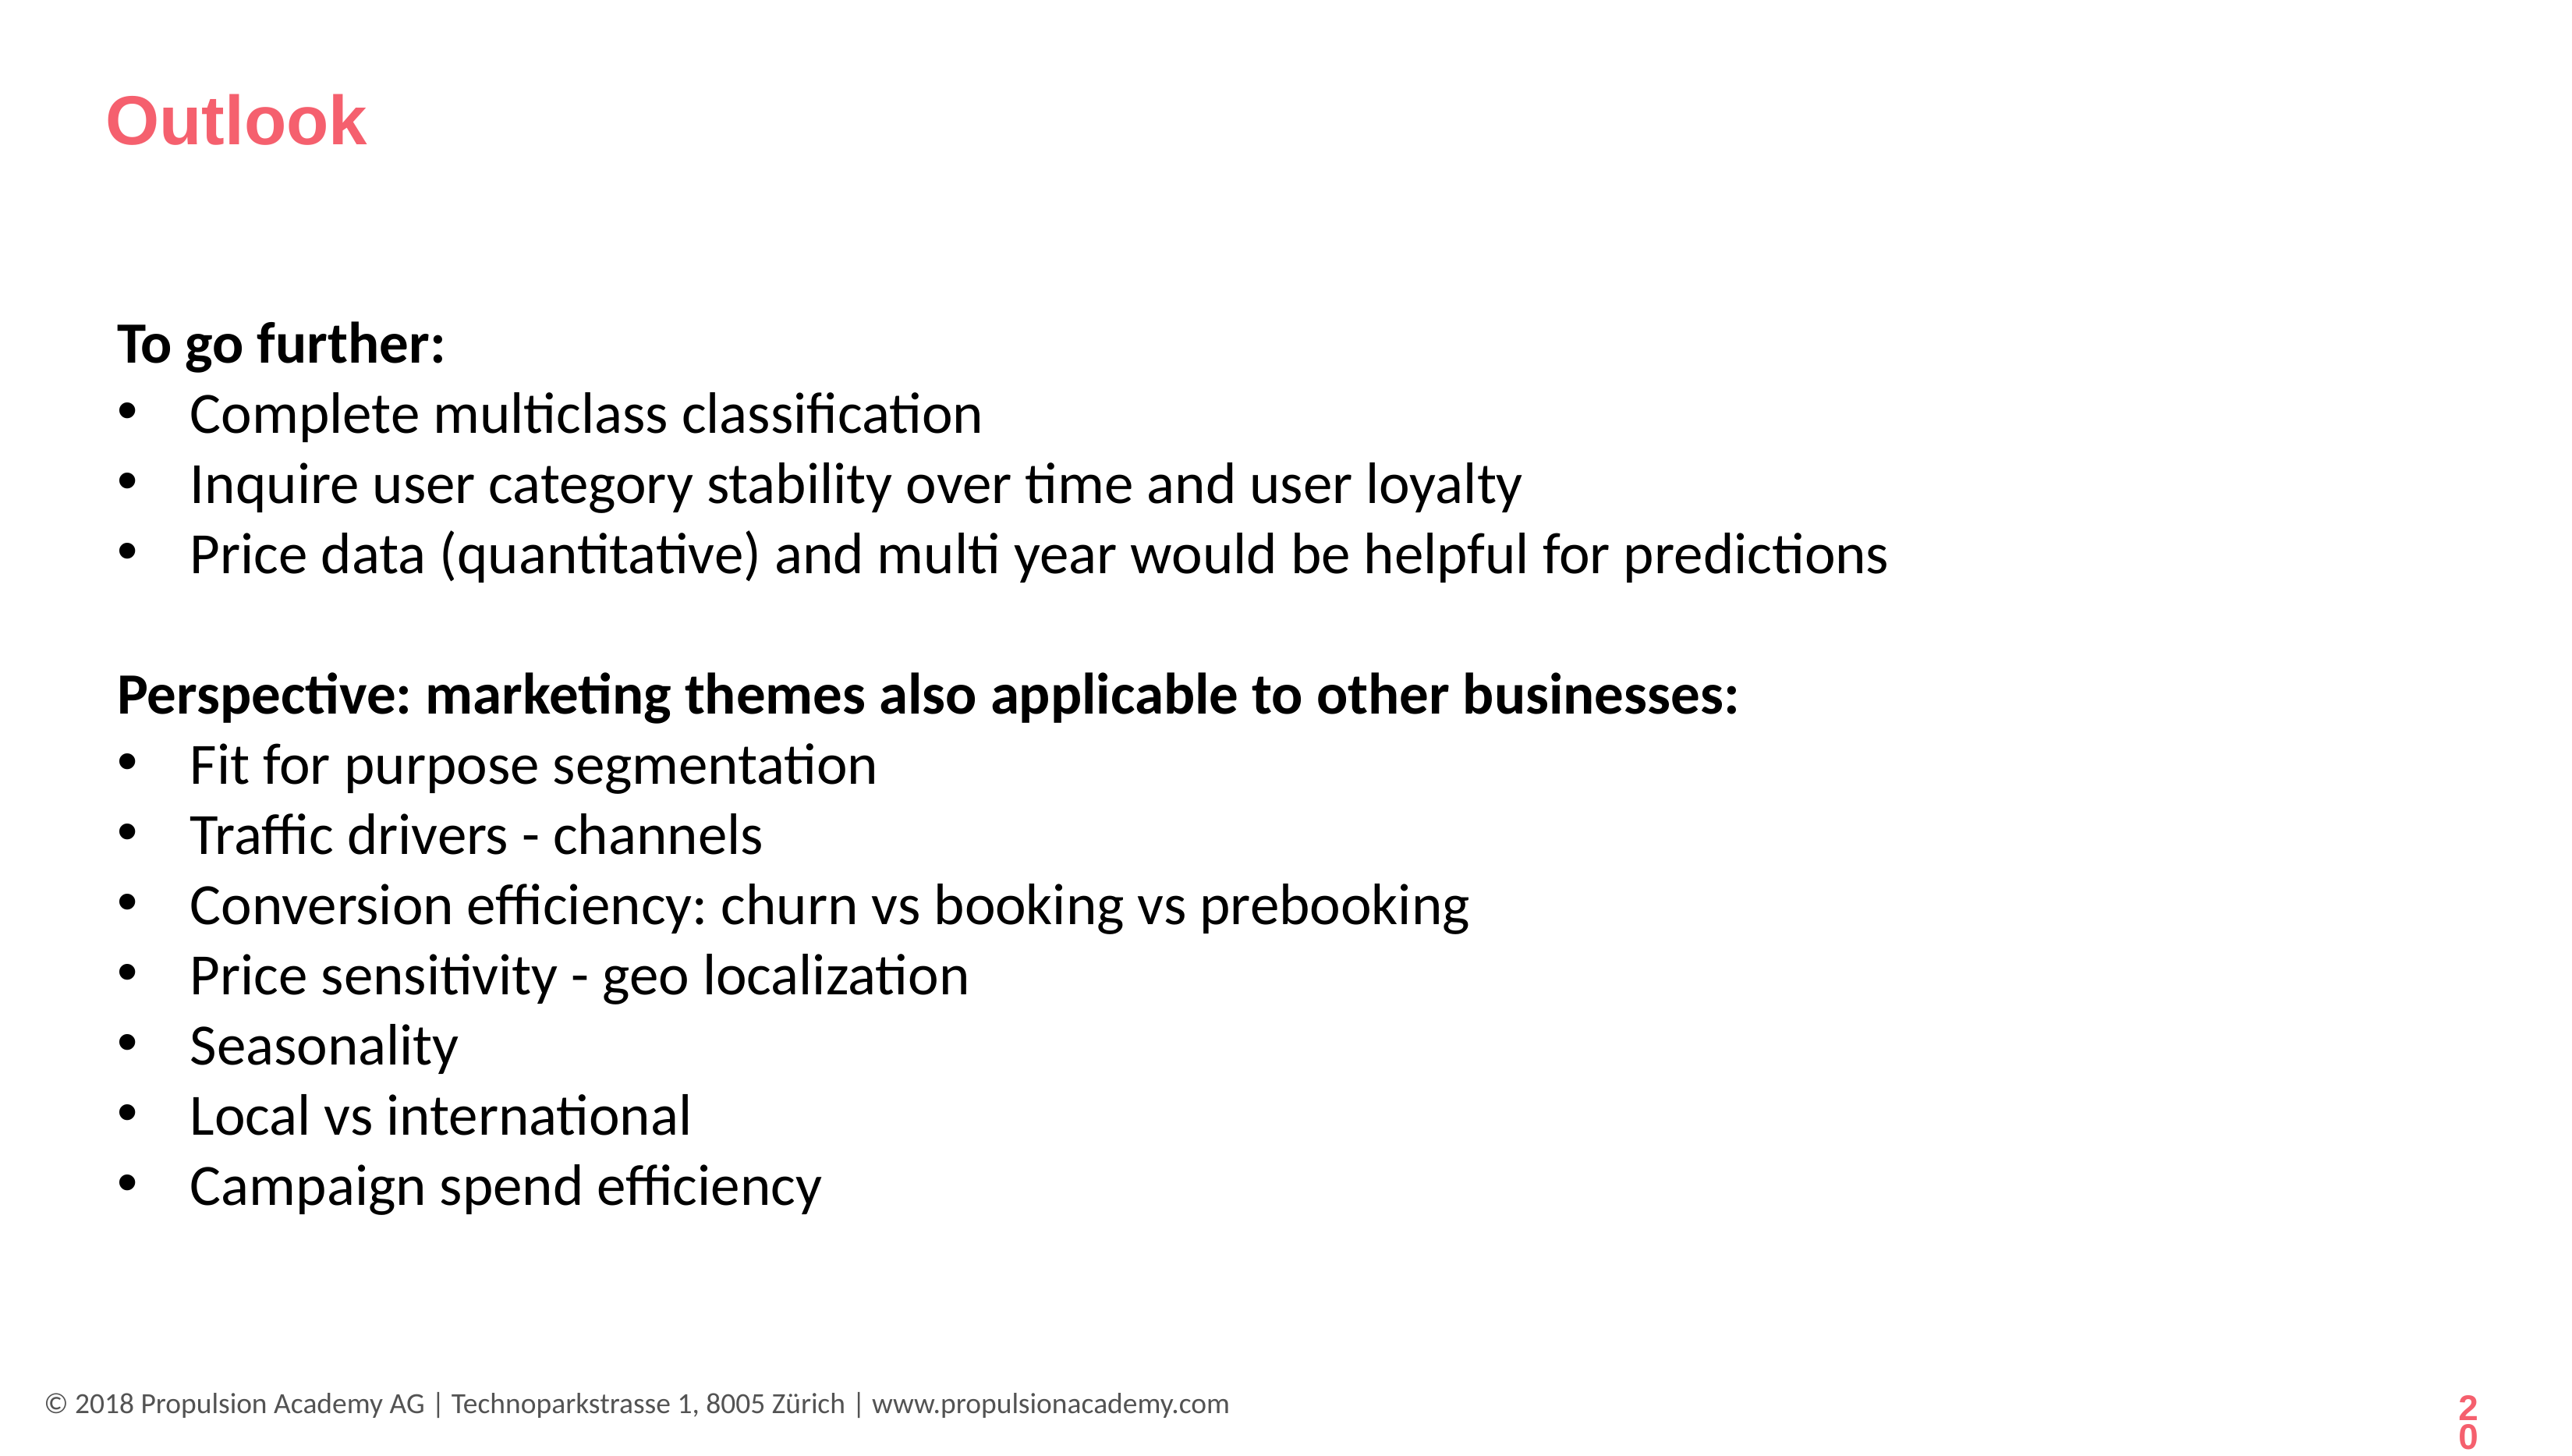

# Outlook
To go further:
Complete multiclass classification
Inquire user category stability over time and user loyalty
Price data (quantitative) and multi year would be helpful for predictions

Perspective: marketing themes also applicable to other businesses:
Fit for purpose segmentation
Traffic drivers - channels
Conversion efficiency: churn vs booking vs prebooking
Price sensitivity - geo localization
Seasonality
Local vs international
Campaign spend efficiency

20